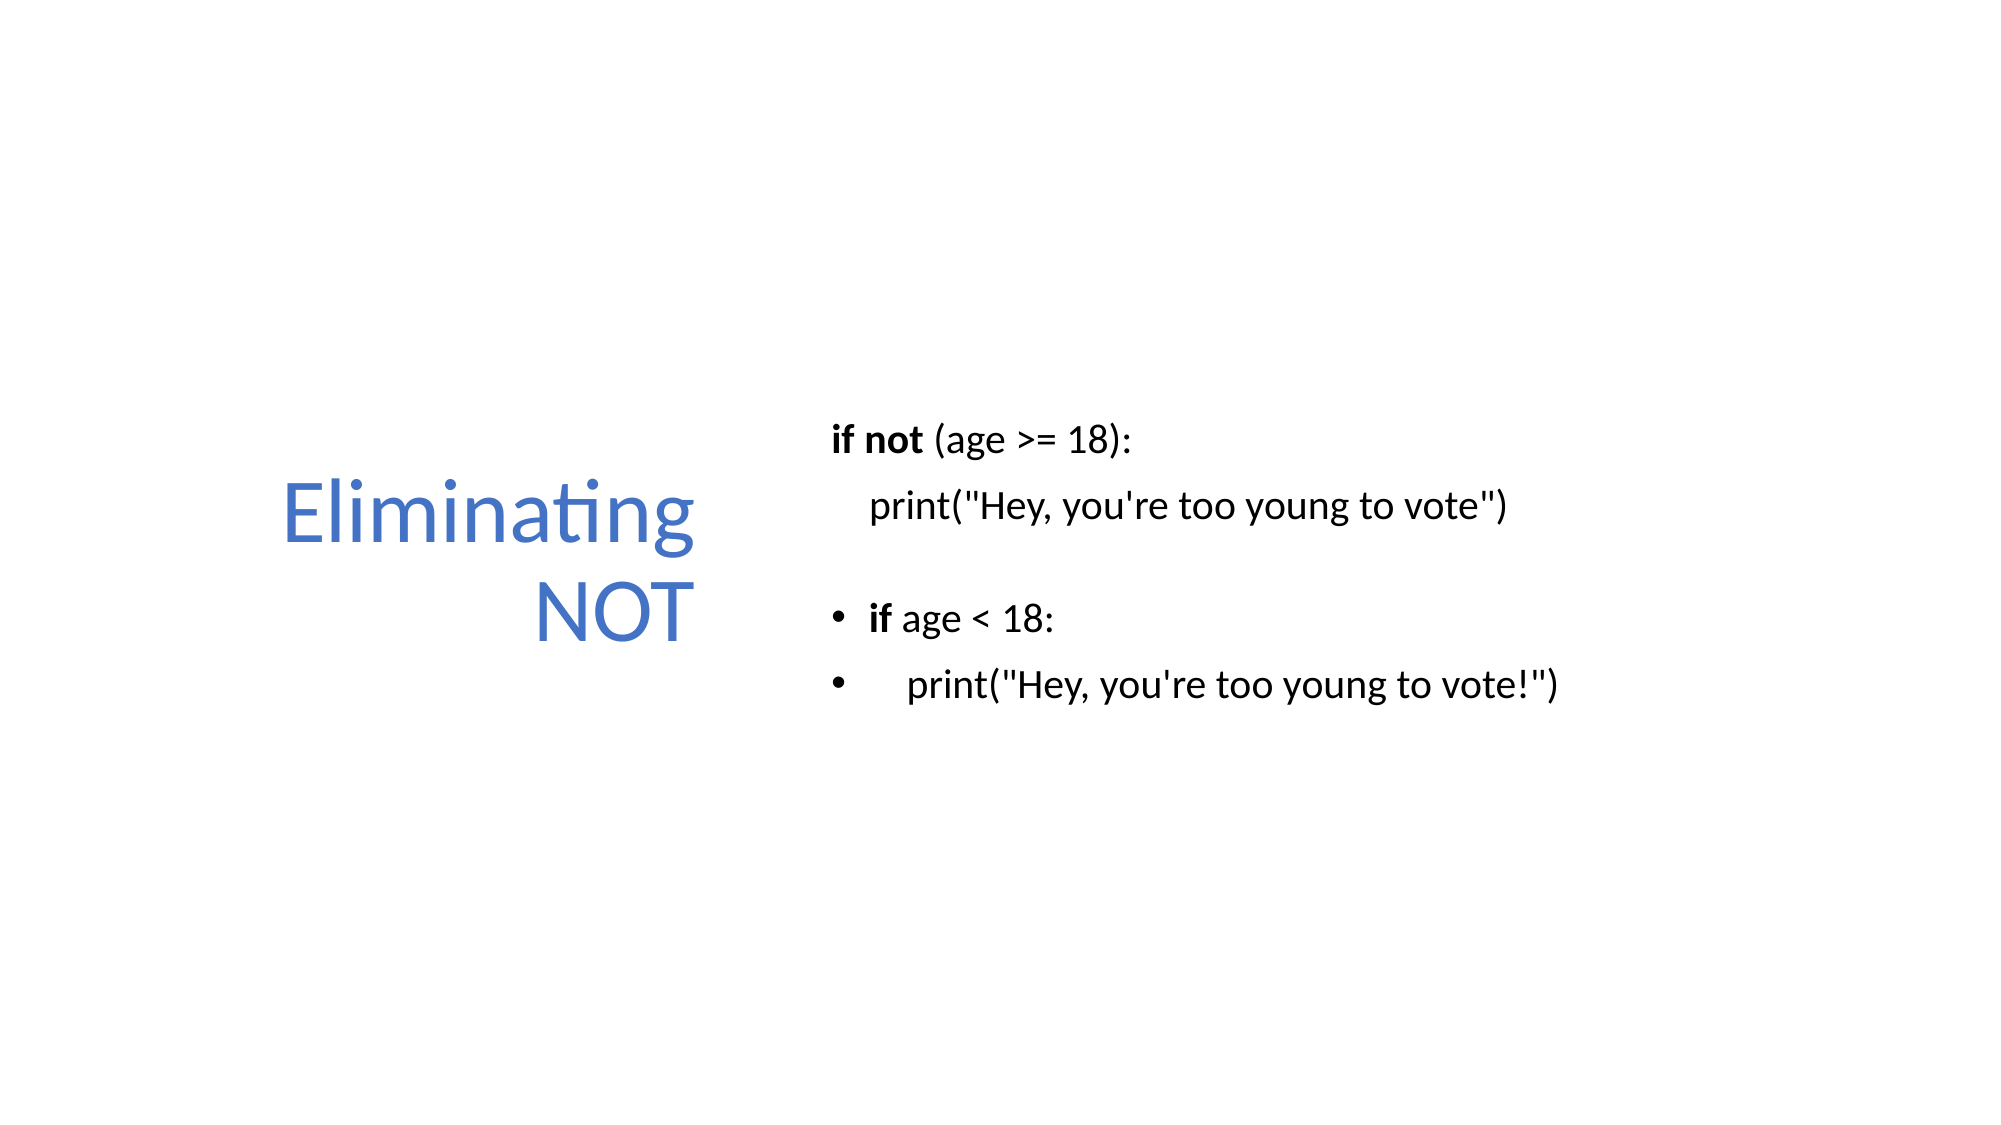

# Eliminating NOT
if not (age >= 18):
    print("Hey, you're too young to vote")
if age < 18:
    print("Hey, you're too young to vote!")